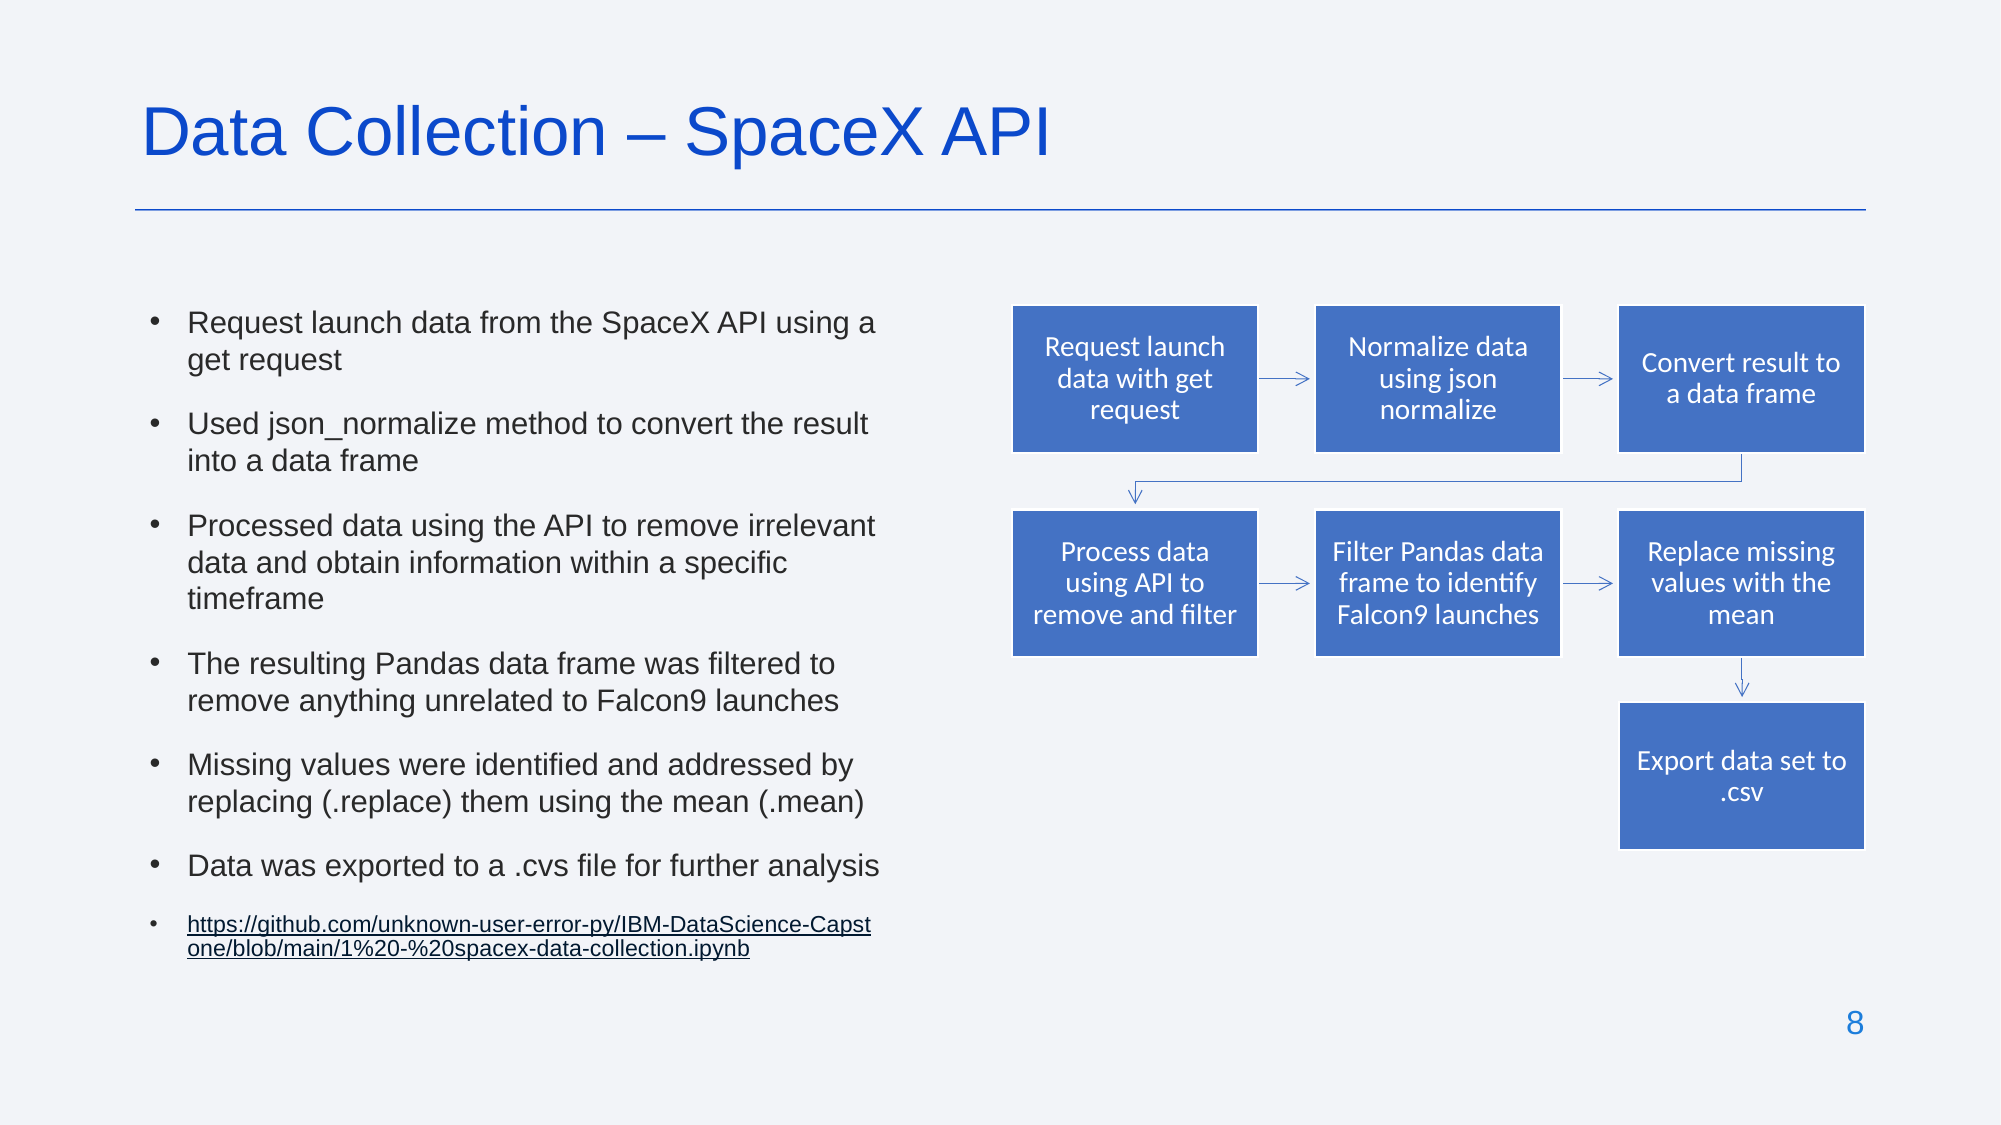

Data Collection – SpaceX API

Request launch data with get request

Normalize data using json normalize

Convert result to a data frame

Process data using API to remove and filter

Filter Pandas data frame to identify Falcon9 launches

Replace missing values with the mean
Export data set to .csv
Request launch data from the SpaceX API using a get request
Used json_normalize method to convert the result into a data frame
Processed data using the API to remove irrelevant data and obtain information within a specific timeframe
The resulting Pandas data frame was filtered to remove anything unrelated to Falcon9 launches
Missing values were identified and addressed by replacing (.replace) them using the mean (.mean)
Data was exported to a .cvs file for further analysis
https://github.com/unknown-user-error-py/IBM-DataScience-Capstone/blob/main/1%20-%20spacex-data-collection.ipynb

8